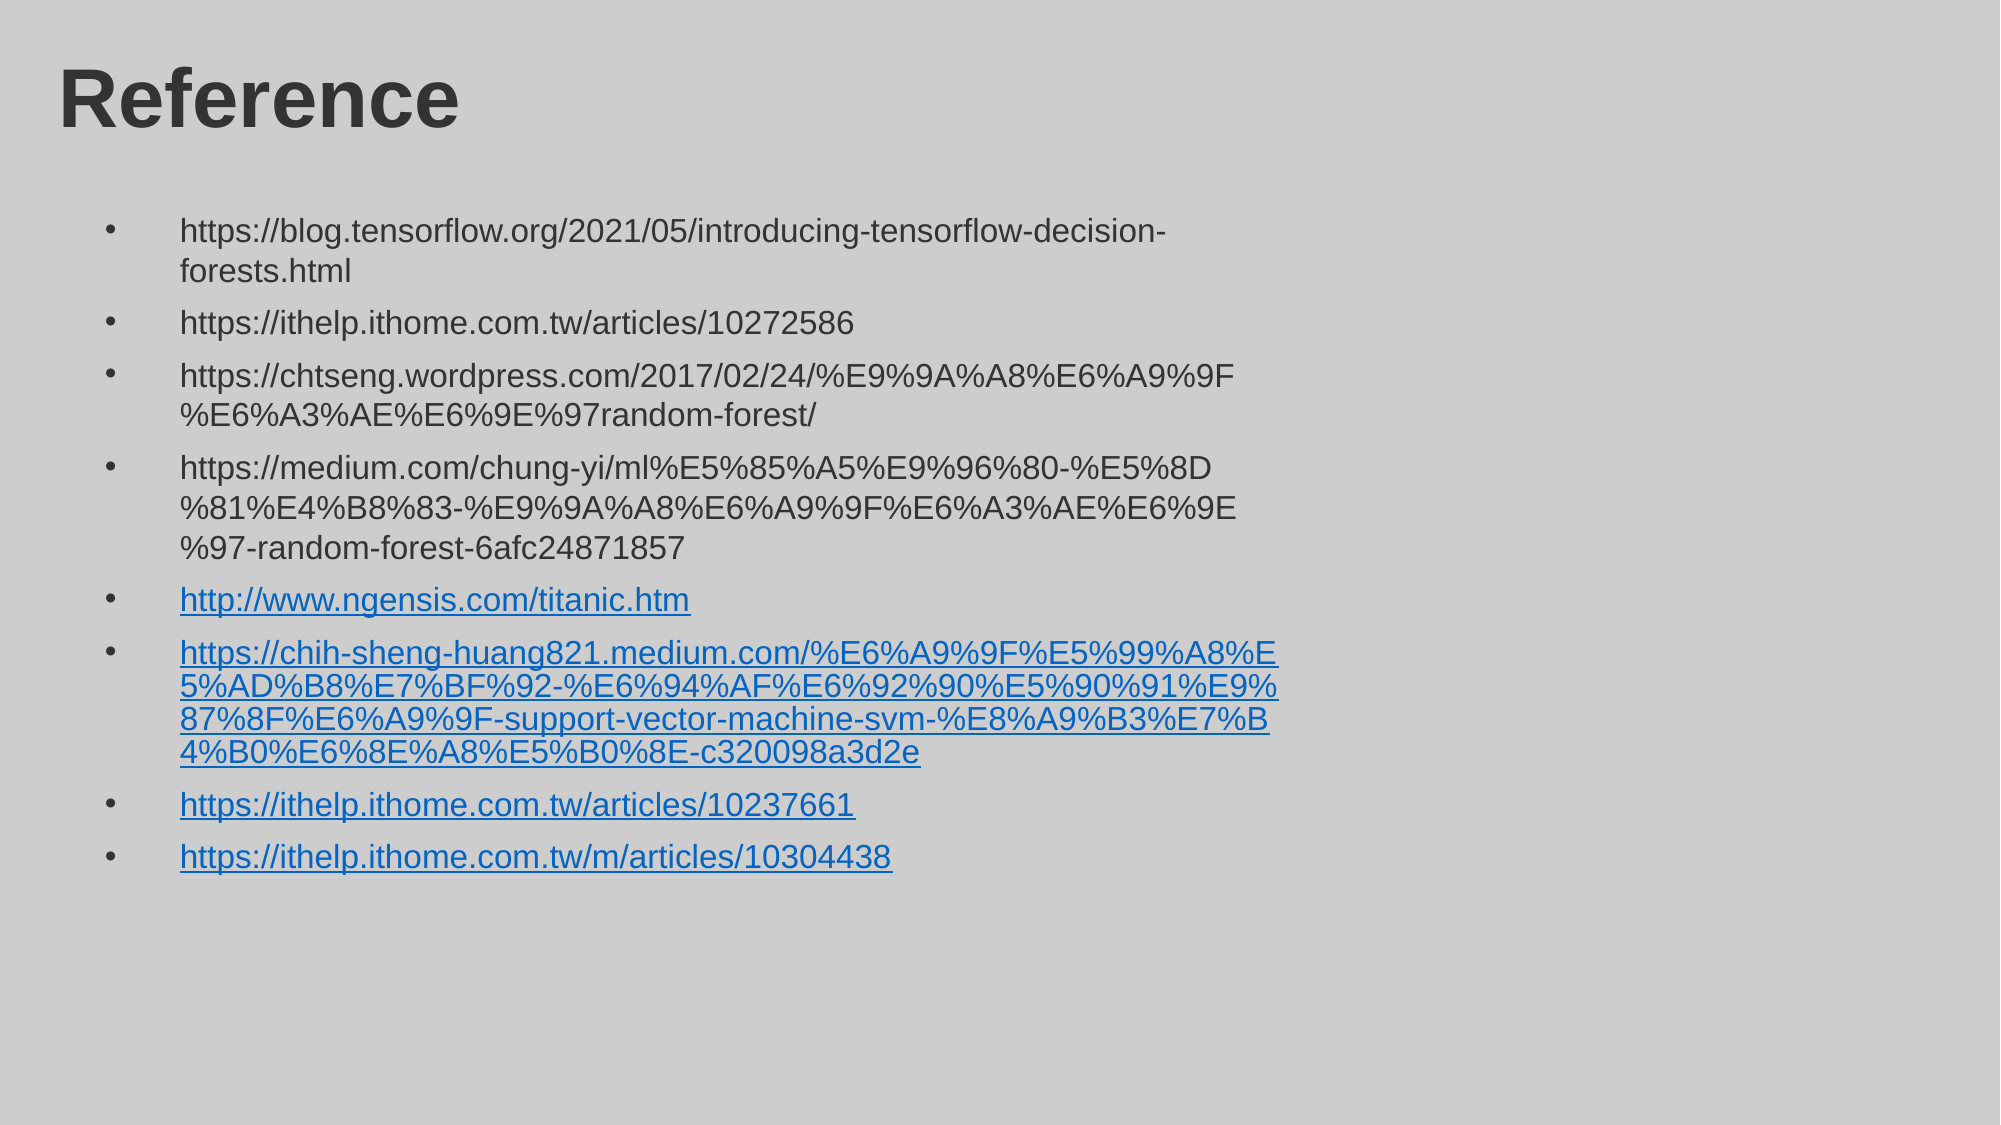

# Reference
https://blog.tensorflow.org/2021/05/introducing-tensorflow-decision-forests.html
https://ithelp.ithome.com.tw/articles/10272586
https://chtseng.wordpress.com/2017/02/24/%E9%9A%A8%E6%A9%9F%E6%A3%AE%E6%9E%97random-forest/
https://medium.com/chung-yi/ml%E5%85%A5%E9%96%80-%E5%8D%81%E4%B8%83-%E9%9A%A8%E6%A9%9F%E6%A3%AE%E6%9E%97-random-forest-6afc24871857
http://www.ngensis.com/titanic.htm
https://chih-sheng-huang821.medium.com/%E6%A9%9F%E5%99%A8%E5%AD%B8%E7%BF%92-%E6%94%AF%E6%92%90%E5%90%91%E9%87%8F%E6%A9%9F-support-vector-machine-svm-%E8%A9%B3%E7%B4%B0%E6%8E%A8%E5%B0%8E-c320098a3d2e
https://ithelp.ithome.com.tw/articles/10237661
https://ithelp.ithome.com.tw/m/articles/10304438